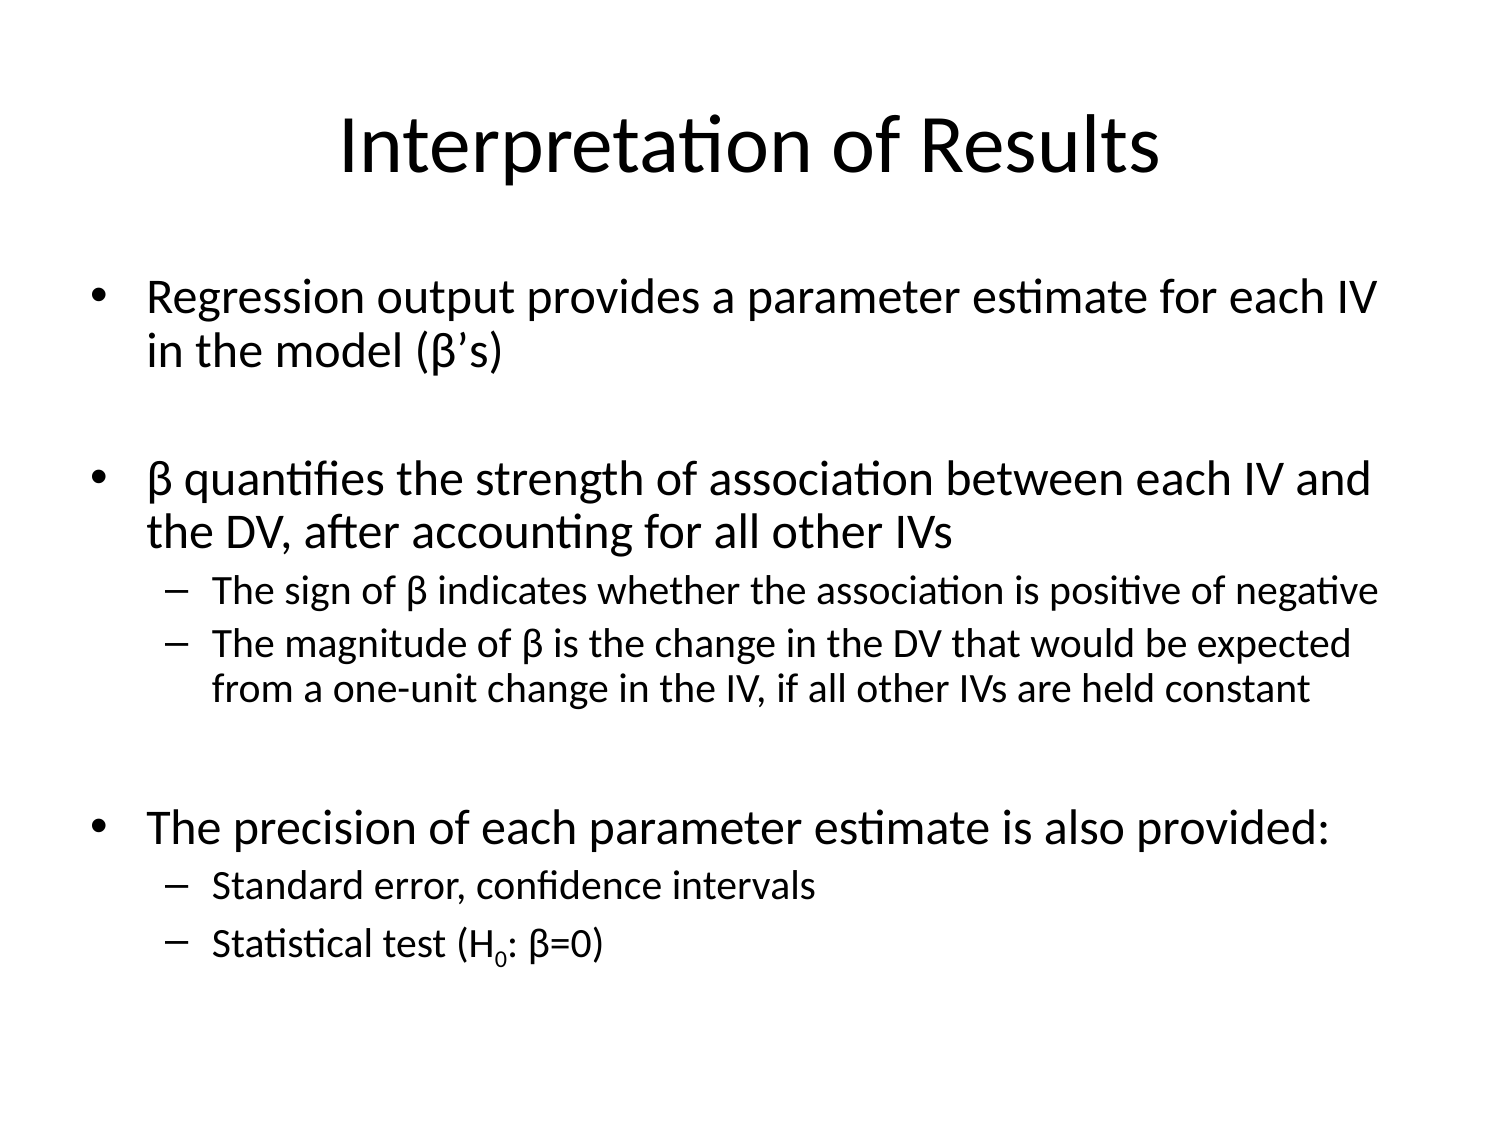

# Interpretation of Results
Regression output provides a parameter estimate for each IV in the model (β’s)

β quantifies the strength of association between each IV and the DV, after accounting for all other IVs
The sign of β indicates whether the association is positive of negative
The magnitude of β is the change in the DV that would be expected from a one-unit change in the IV, if all other IVs are held constant

The precision of each parameter estimate is also provided:
Standard error, confidence intervals
Statistical test (H0: β=0)